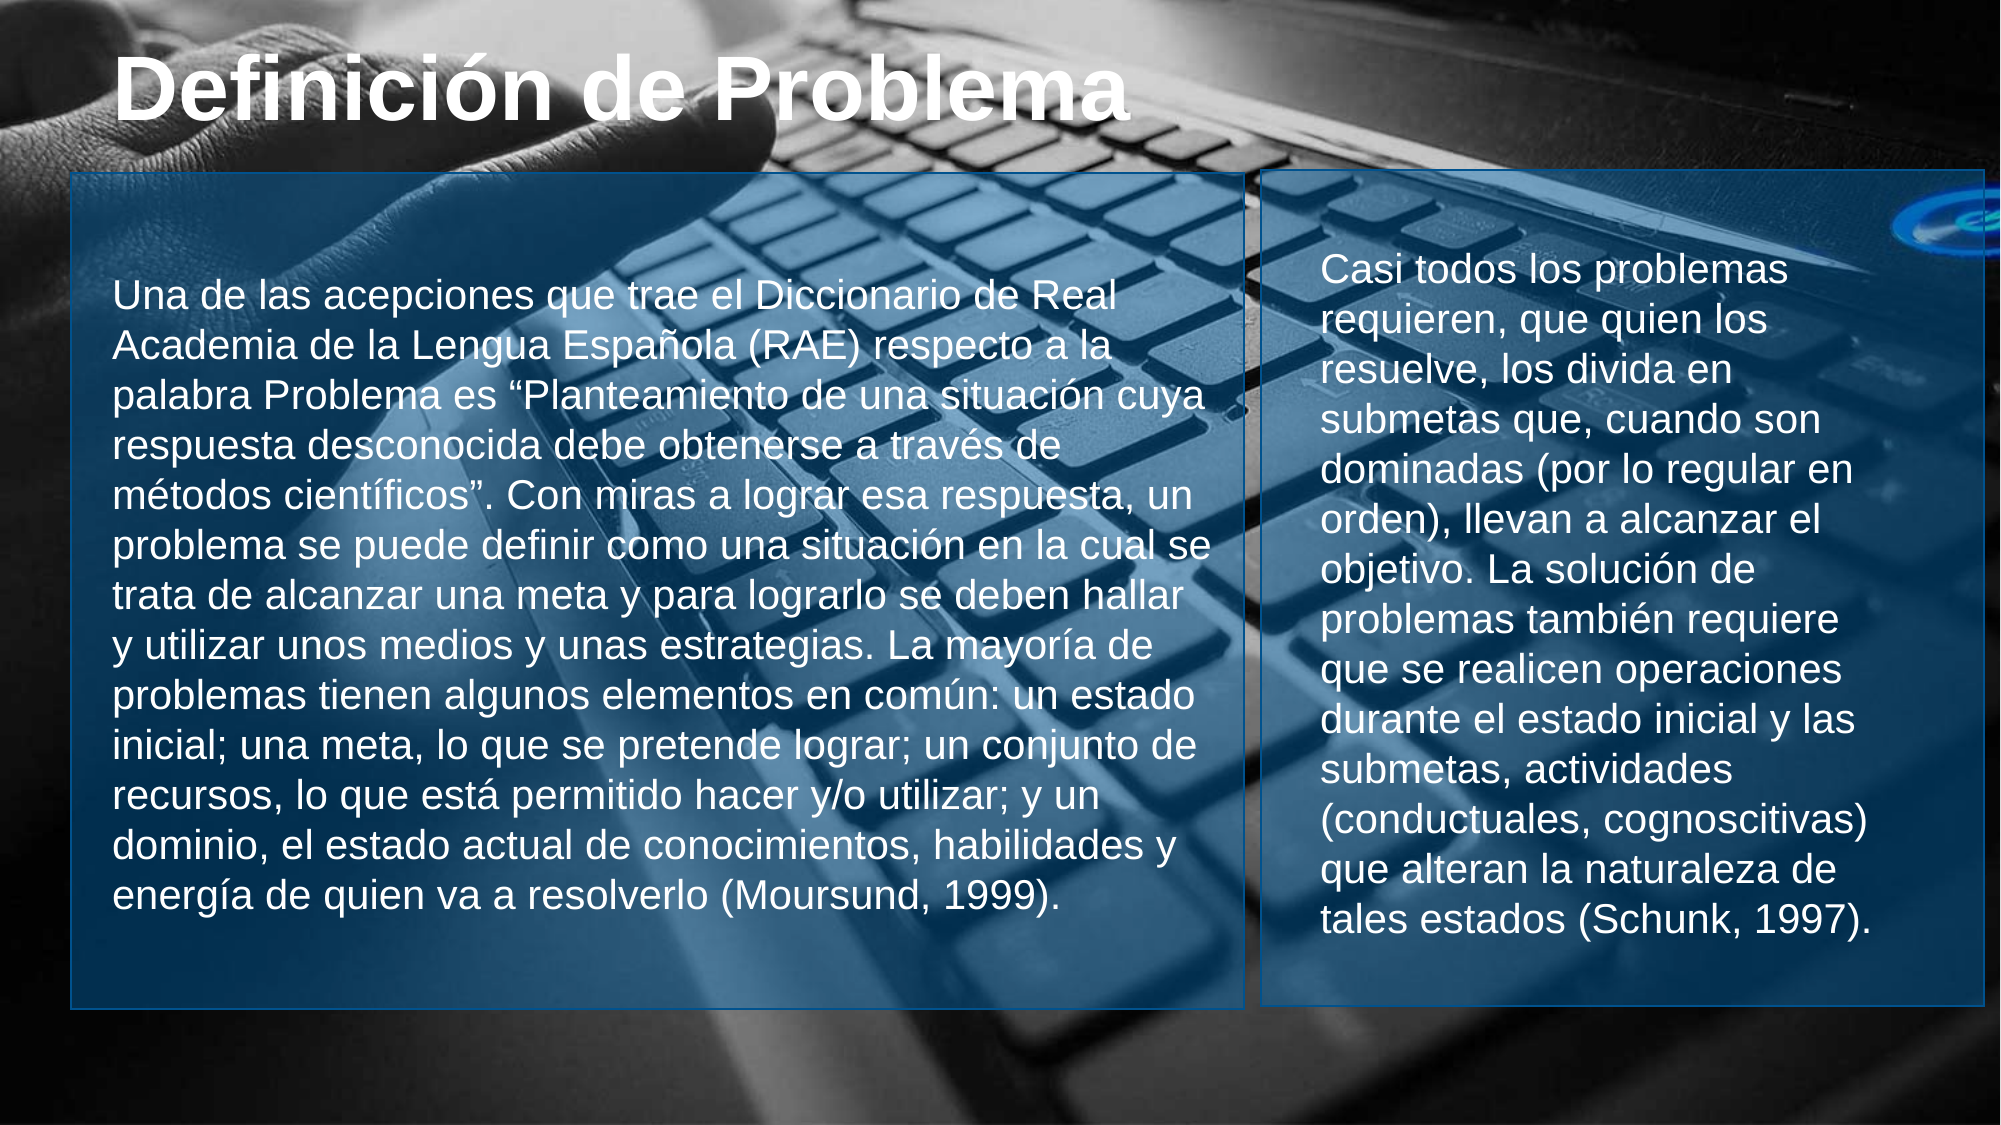

Definición de Problema

Casi todos los problemas requieren, que quien los resuelve, los divida en submetas que, cuando son dominadas (por lo regular en orden), llevan a alcanzar el objetivo. La solución de problemas también requiere que se realicen operaciones durante el estado inicial y las submetas, actividades (conductuales, cognoscitivas) que alteran la naturaleza de tales estados (Schunk, 1997).
Una de las acepciones que trae el Diccionario de Real Academia de la Lengua Española (RAE) respecto a la palabra Problema es “Planteamiento de una situación cuya respuesta desconocida debe obtenerse a través de métodos científicos”. Con miras a lograr esa respuesta, un problema se puede definir como una situación en la cual se trata de alcanzar una meta y para lograrlo se deben hallar y utilizar unos medios y unas estrategias. La mayoría de problemas tienen algunos elementos en común: un estado inicial; una meta, lo que se pretende lograr; un conjunto de recursos, lo que está permitido hacer y/o utilizar; y un dominio, el estado actual de conocimientos, habilidades y energía de quien va a resolverlo (Moursund, 1999).